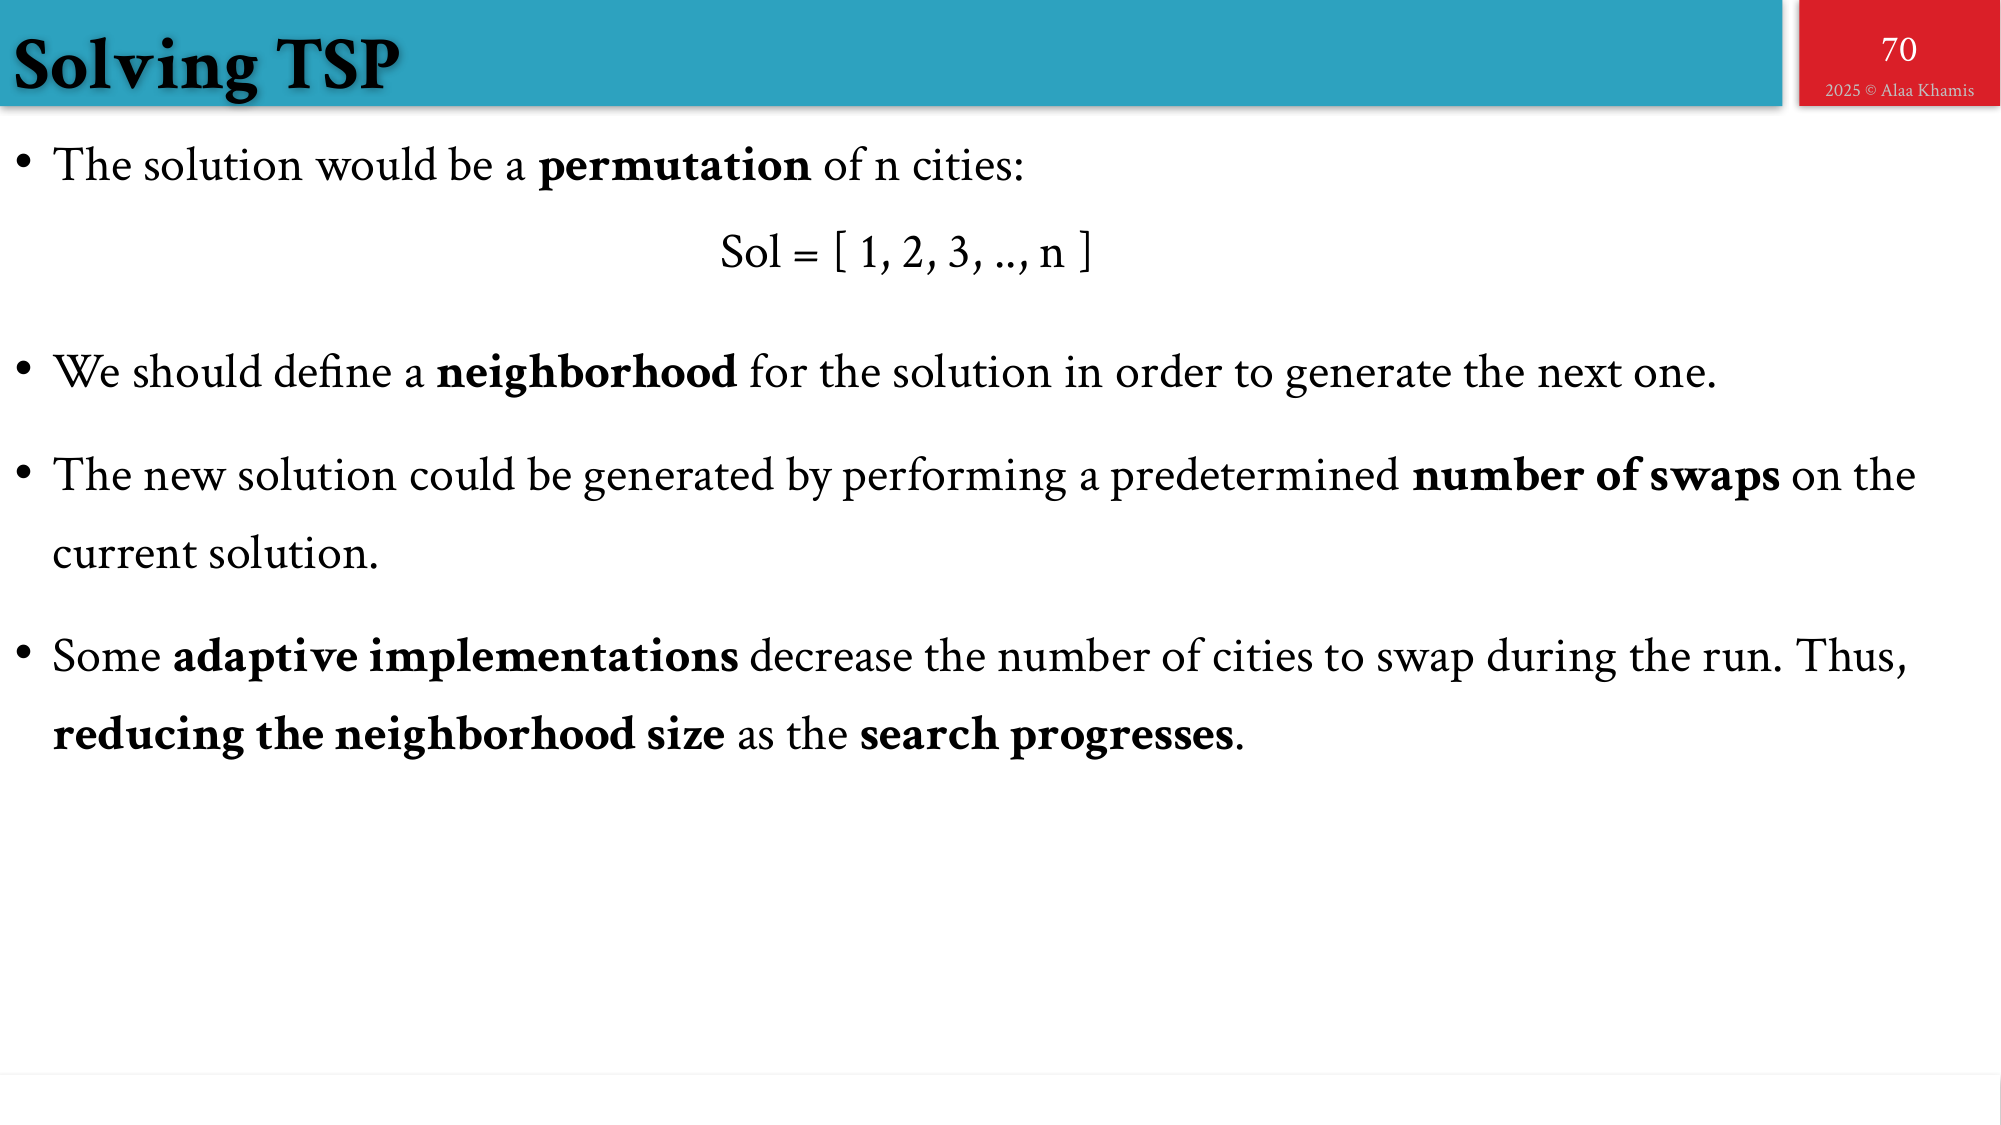

Solving TSP
The solution would be a permutation of n cities:
Sol = [ 1, 2, 3, .., n ]
We should define a neighborhood for the solution in order to generate the next one.
The new solution could be generated by performing a predetermined number of swaps on the current solution.
Some adaptive implementations decrease the number of cities to swap during the run. Thus, reducing the neighborhood size as the search progresses.